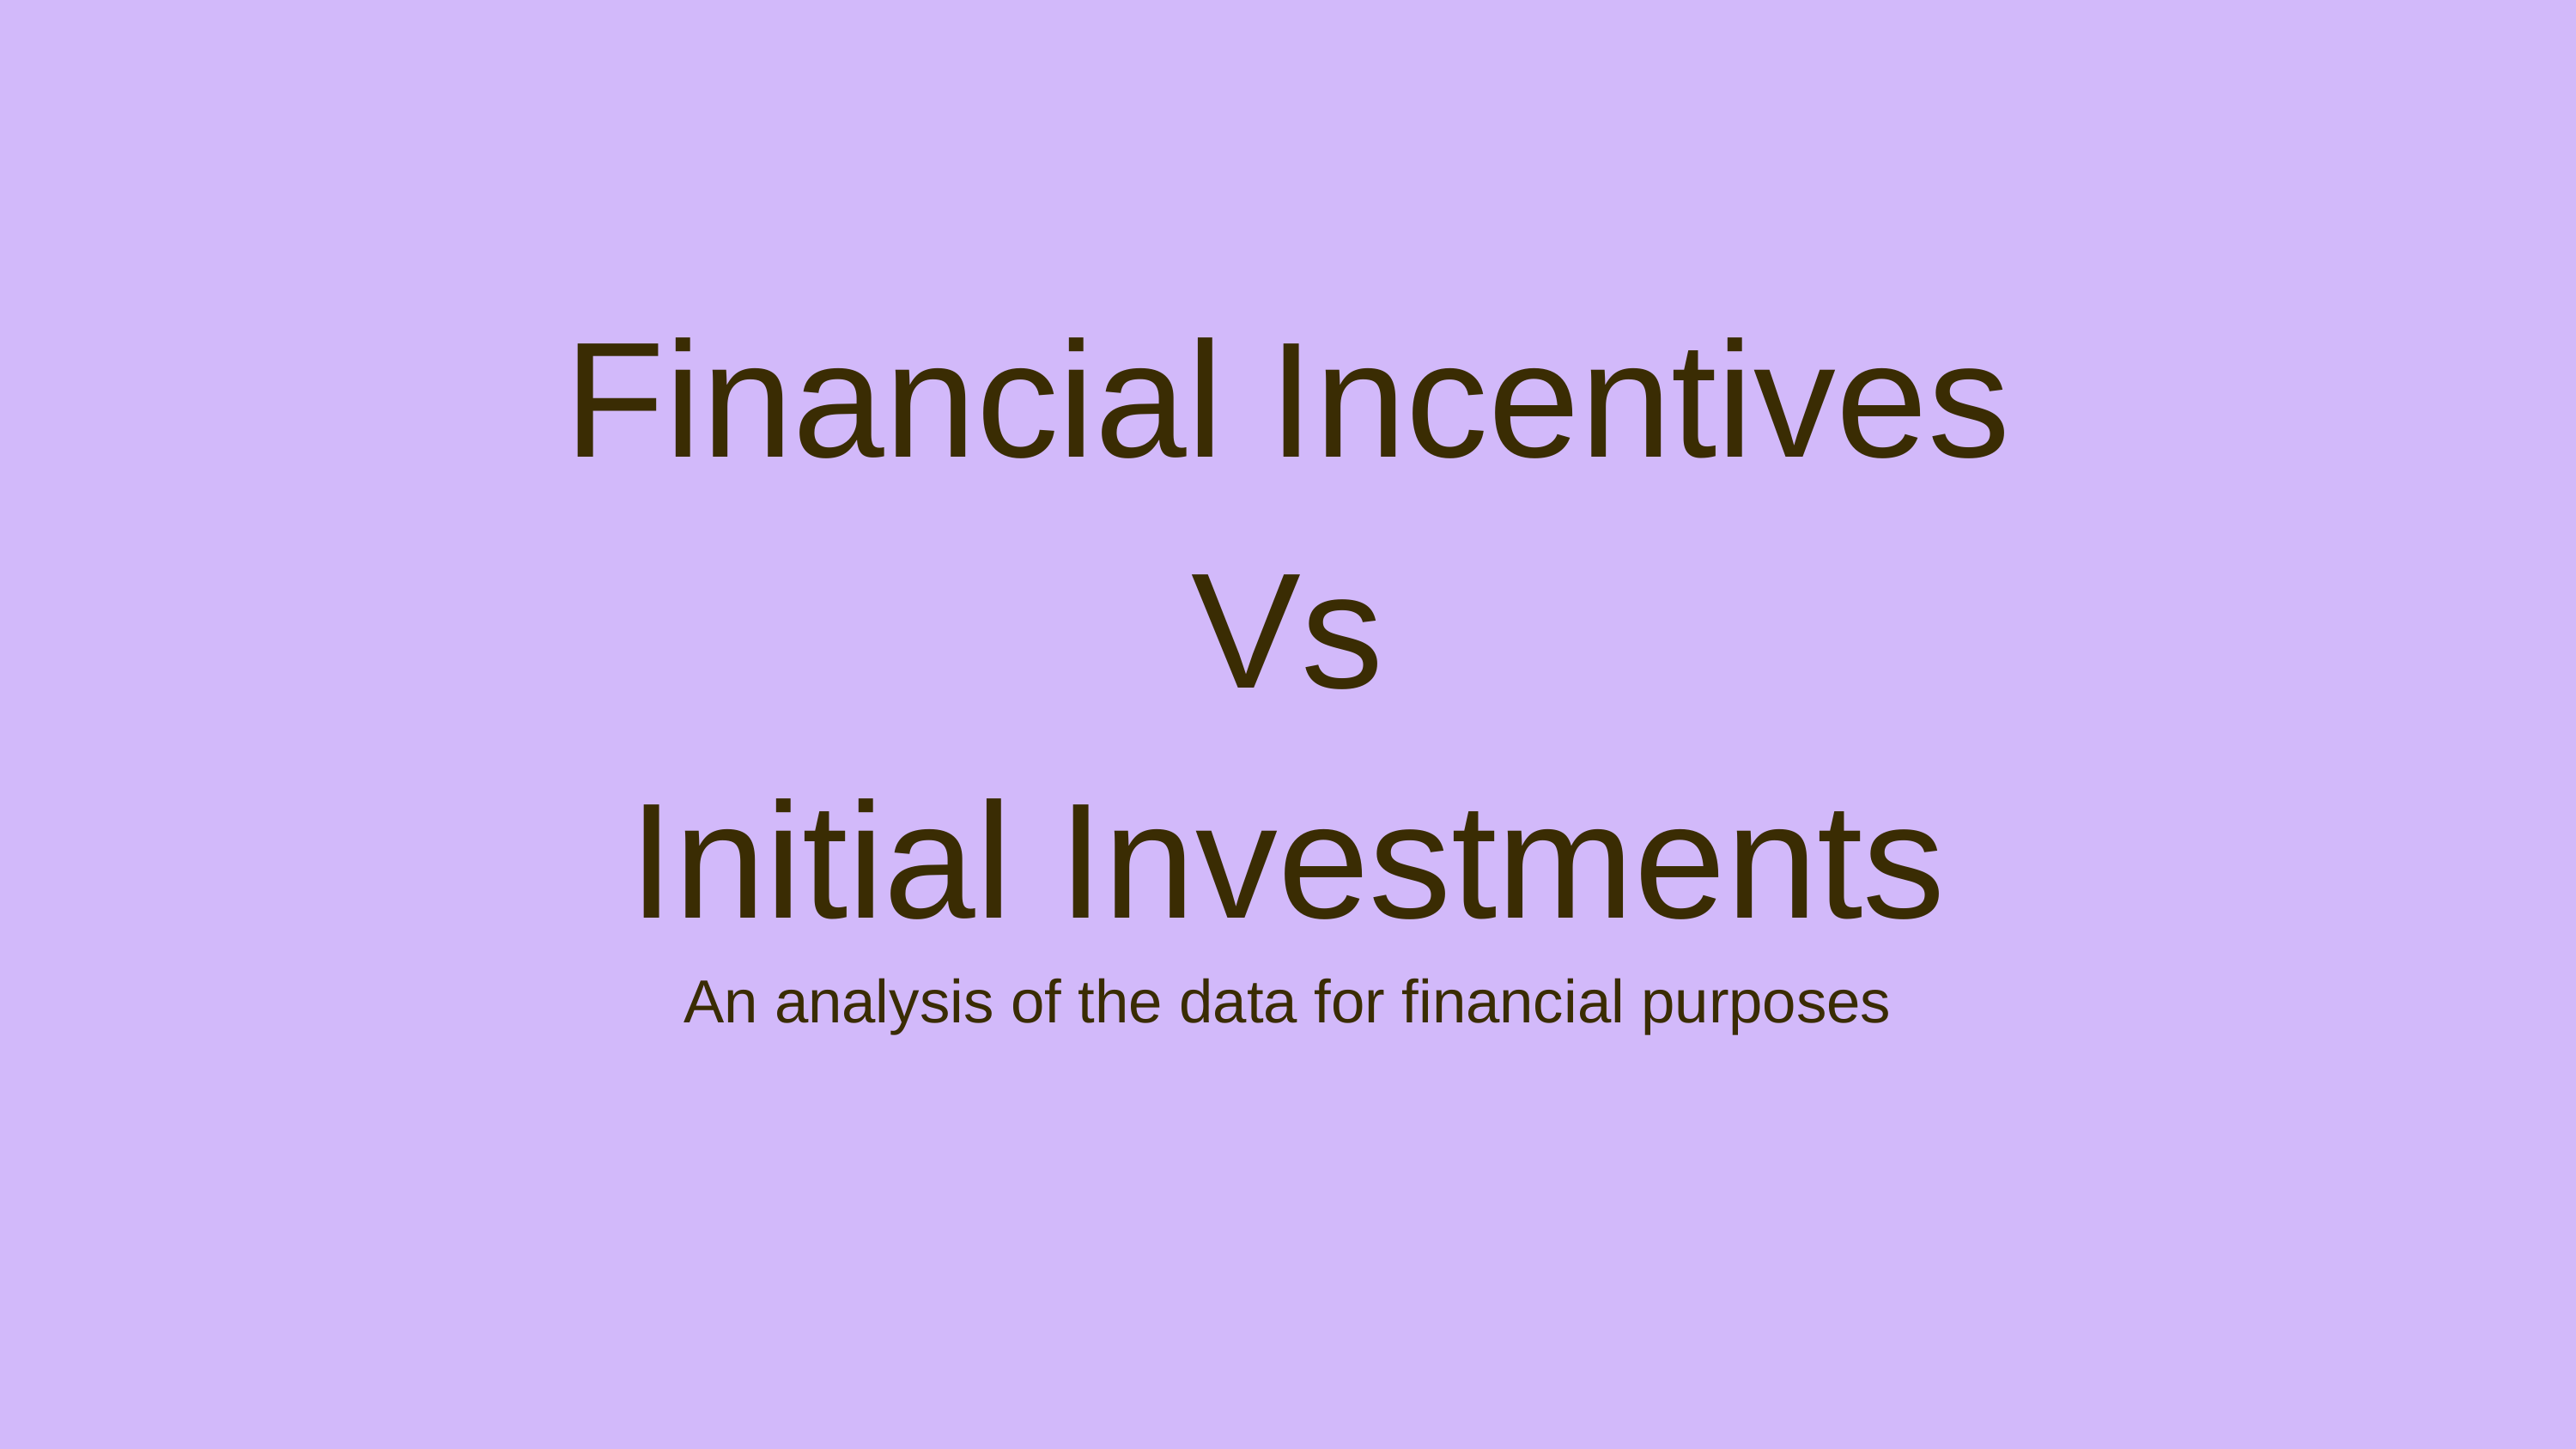

Financial Incentives
 Vs
Initial Investments
An analysis of the data for financial purposes